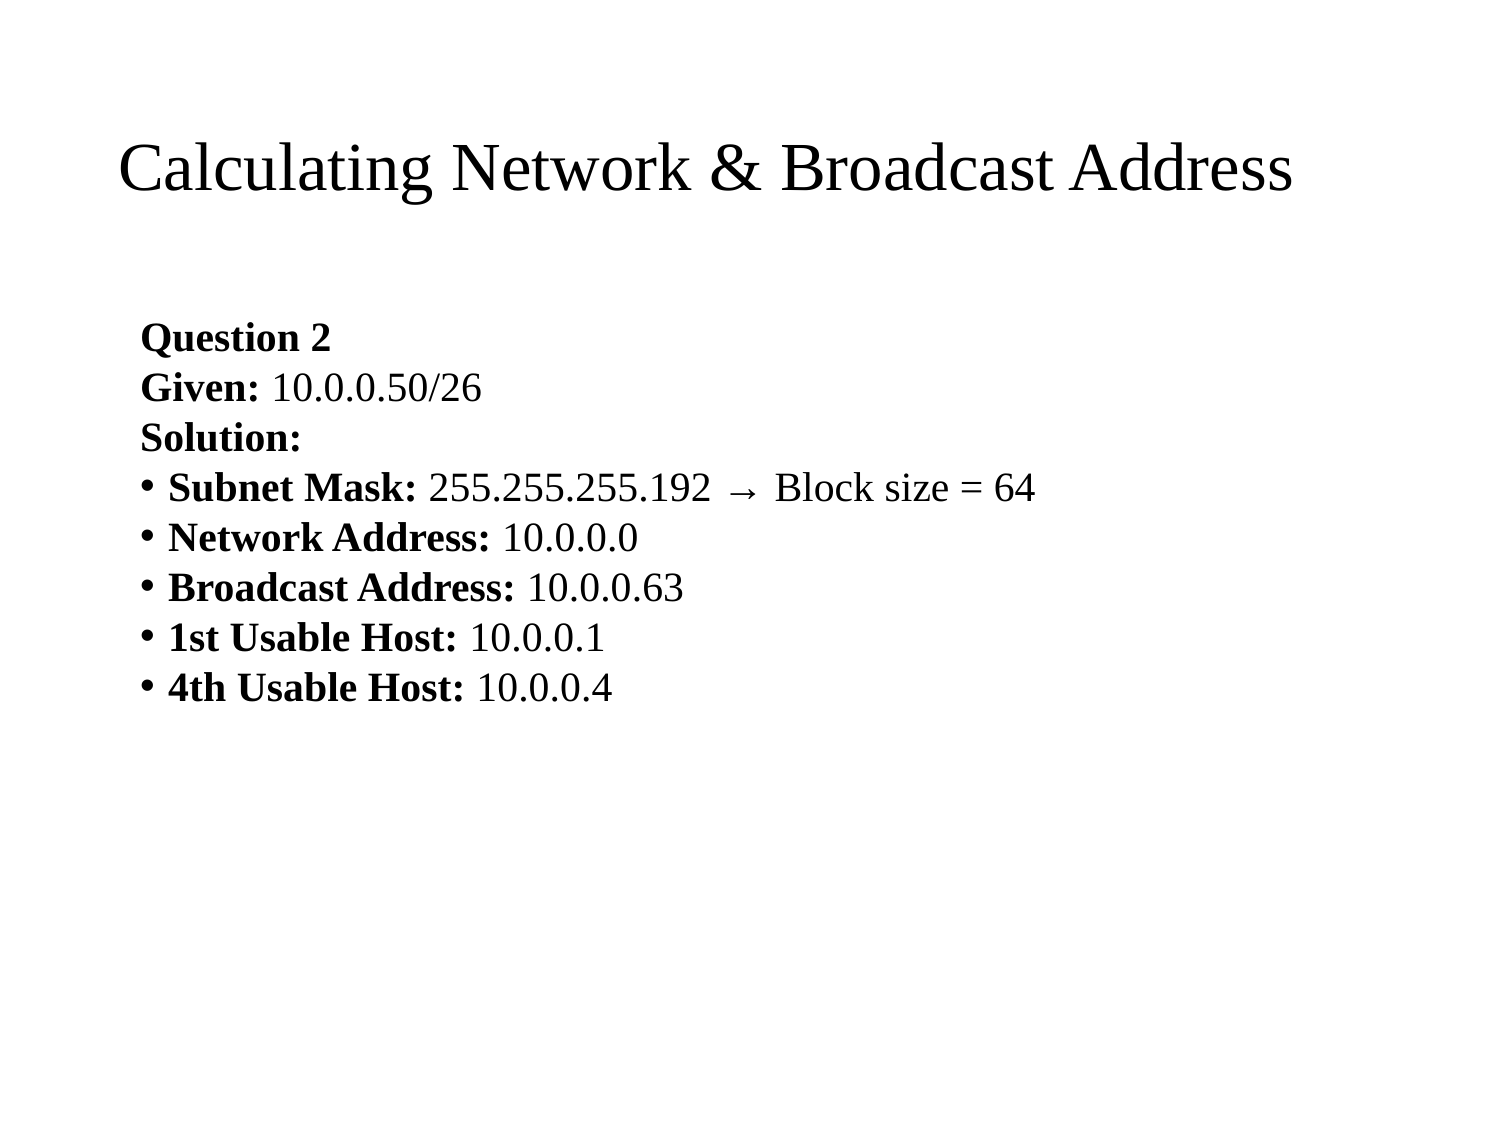

# Calculating Network & Broadcast Address
Question 2
Given: 10.0.0.50/26
Solution:
Subnet Mask: 255.255.255.192 → Block size = 64
Network Address: 10.0.0.0
Broadcast Address: 10.0.0.63
1st Usable Host: 10.0.0.1
4th Usable Host: 10.0.0.4